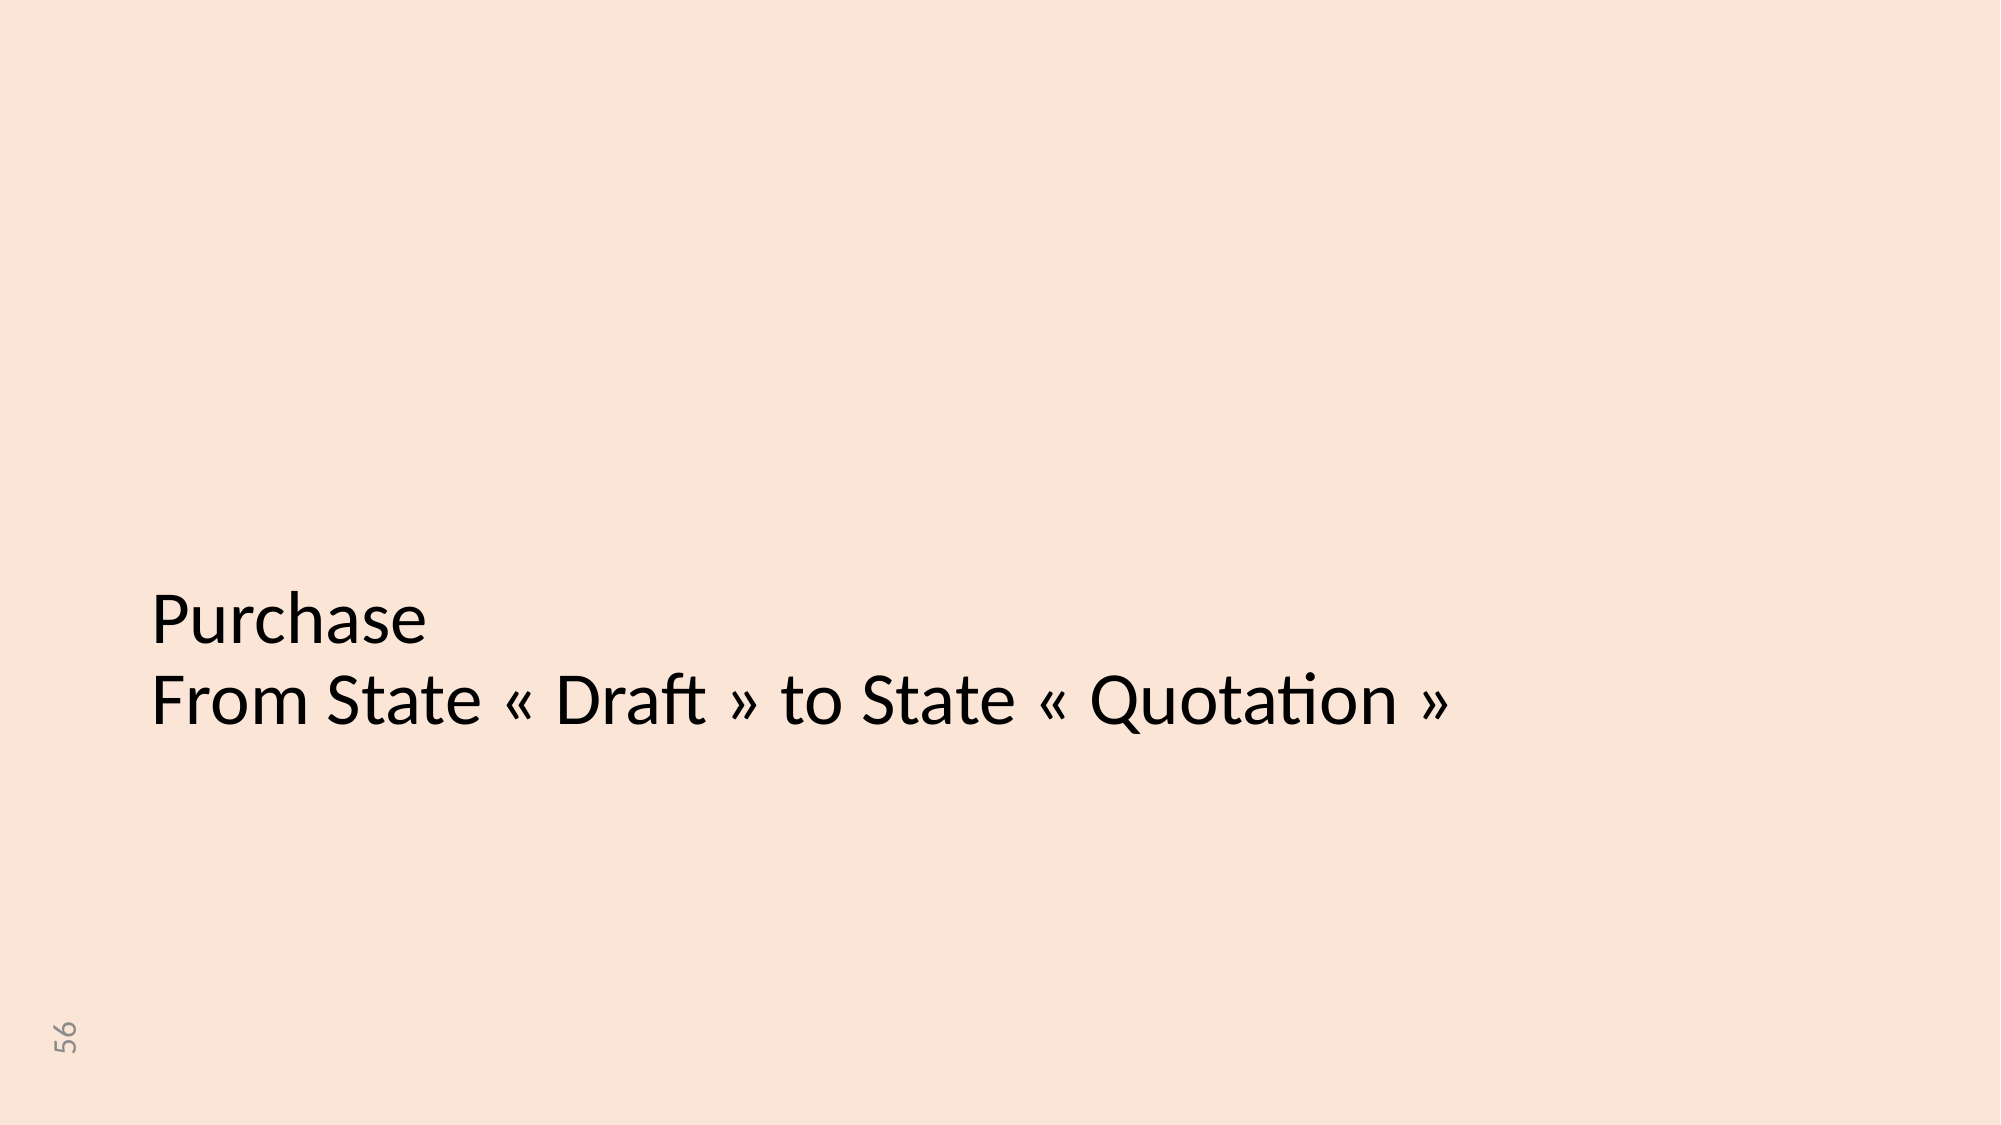

# Purchase From State « Draft » to State « Quotation »

56